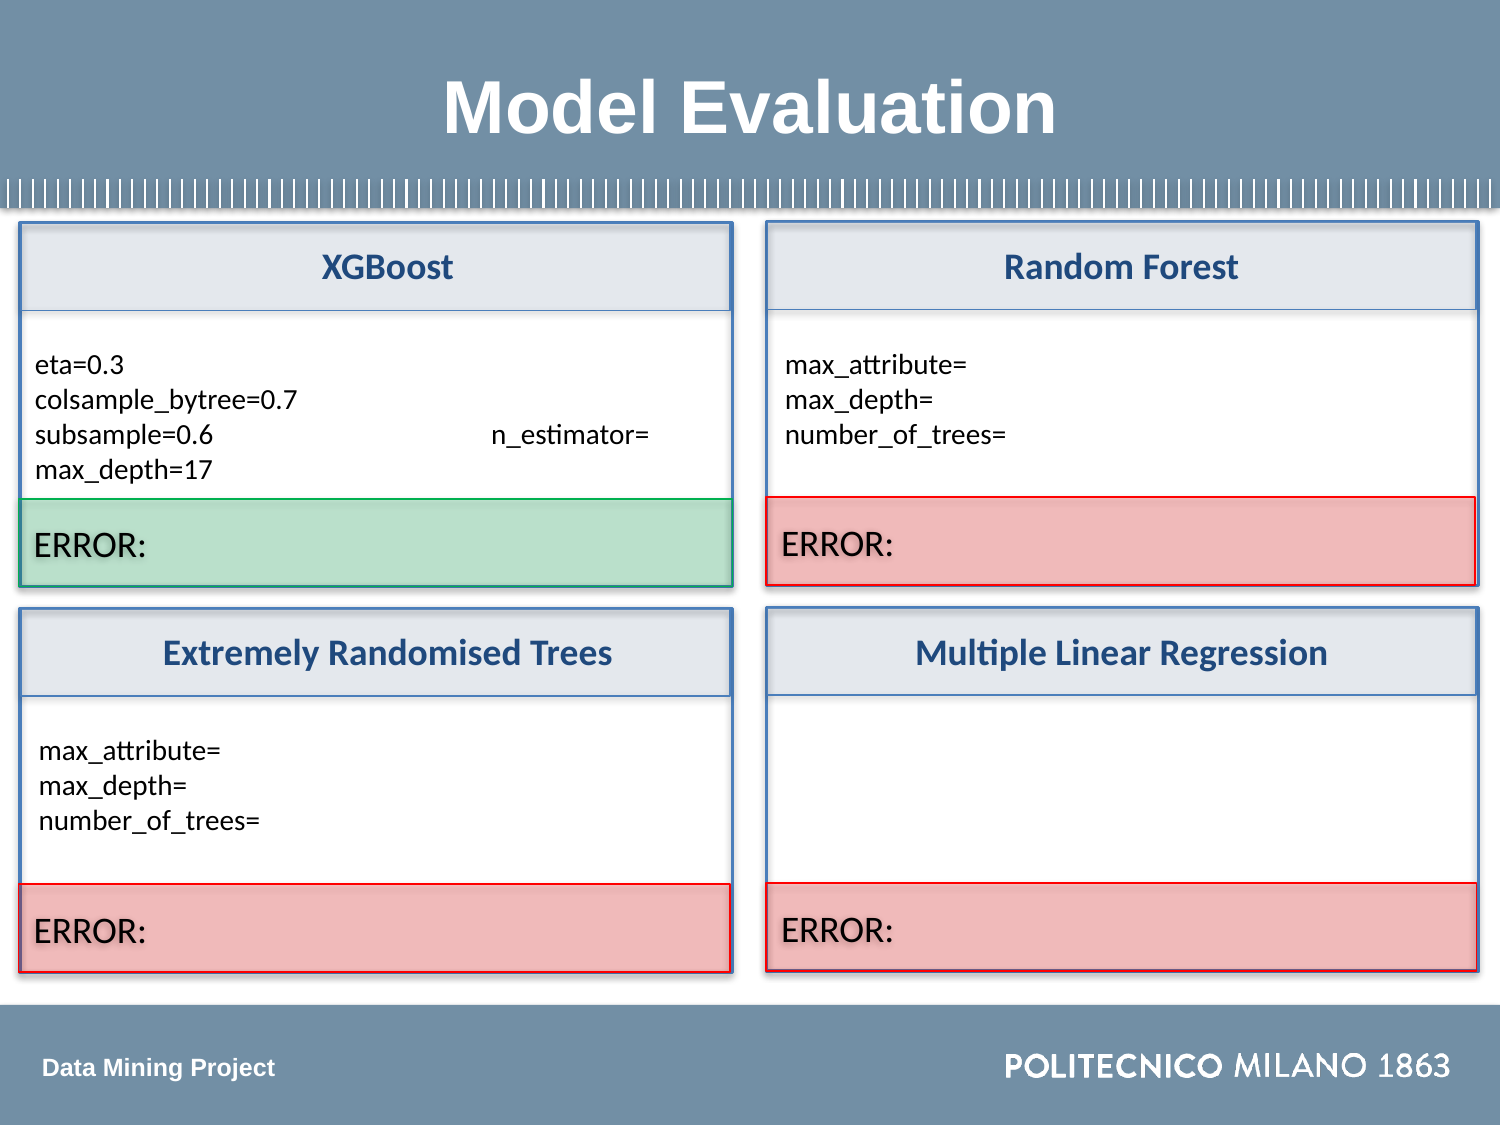

# Model Evaluation

XGBoost
Random Forest
max_attribute=
max_depth=
number_of_trees=
eta=0.3			colsample_bytree=0.7
subsample=0.6		 n_estimator=
max_depth=17
ERROR:
ERROR:

Extremely Randomised Trees
Multiple Linear Regression
max_attribute=
max_depth=
number_of_trees=
ERROR:
ERROR: